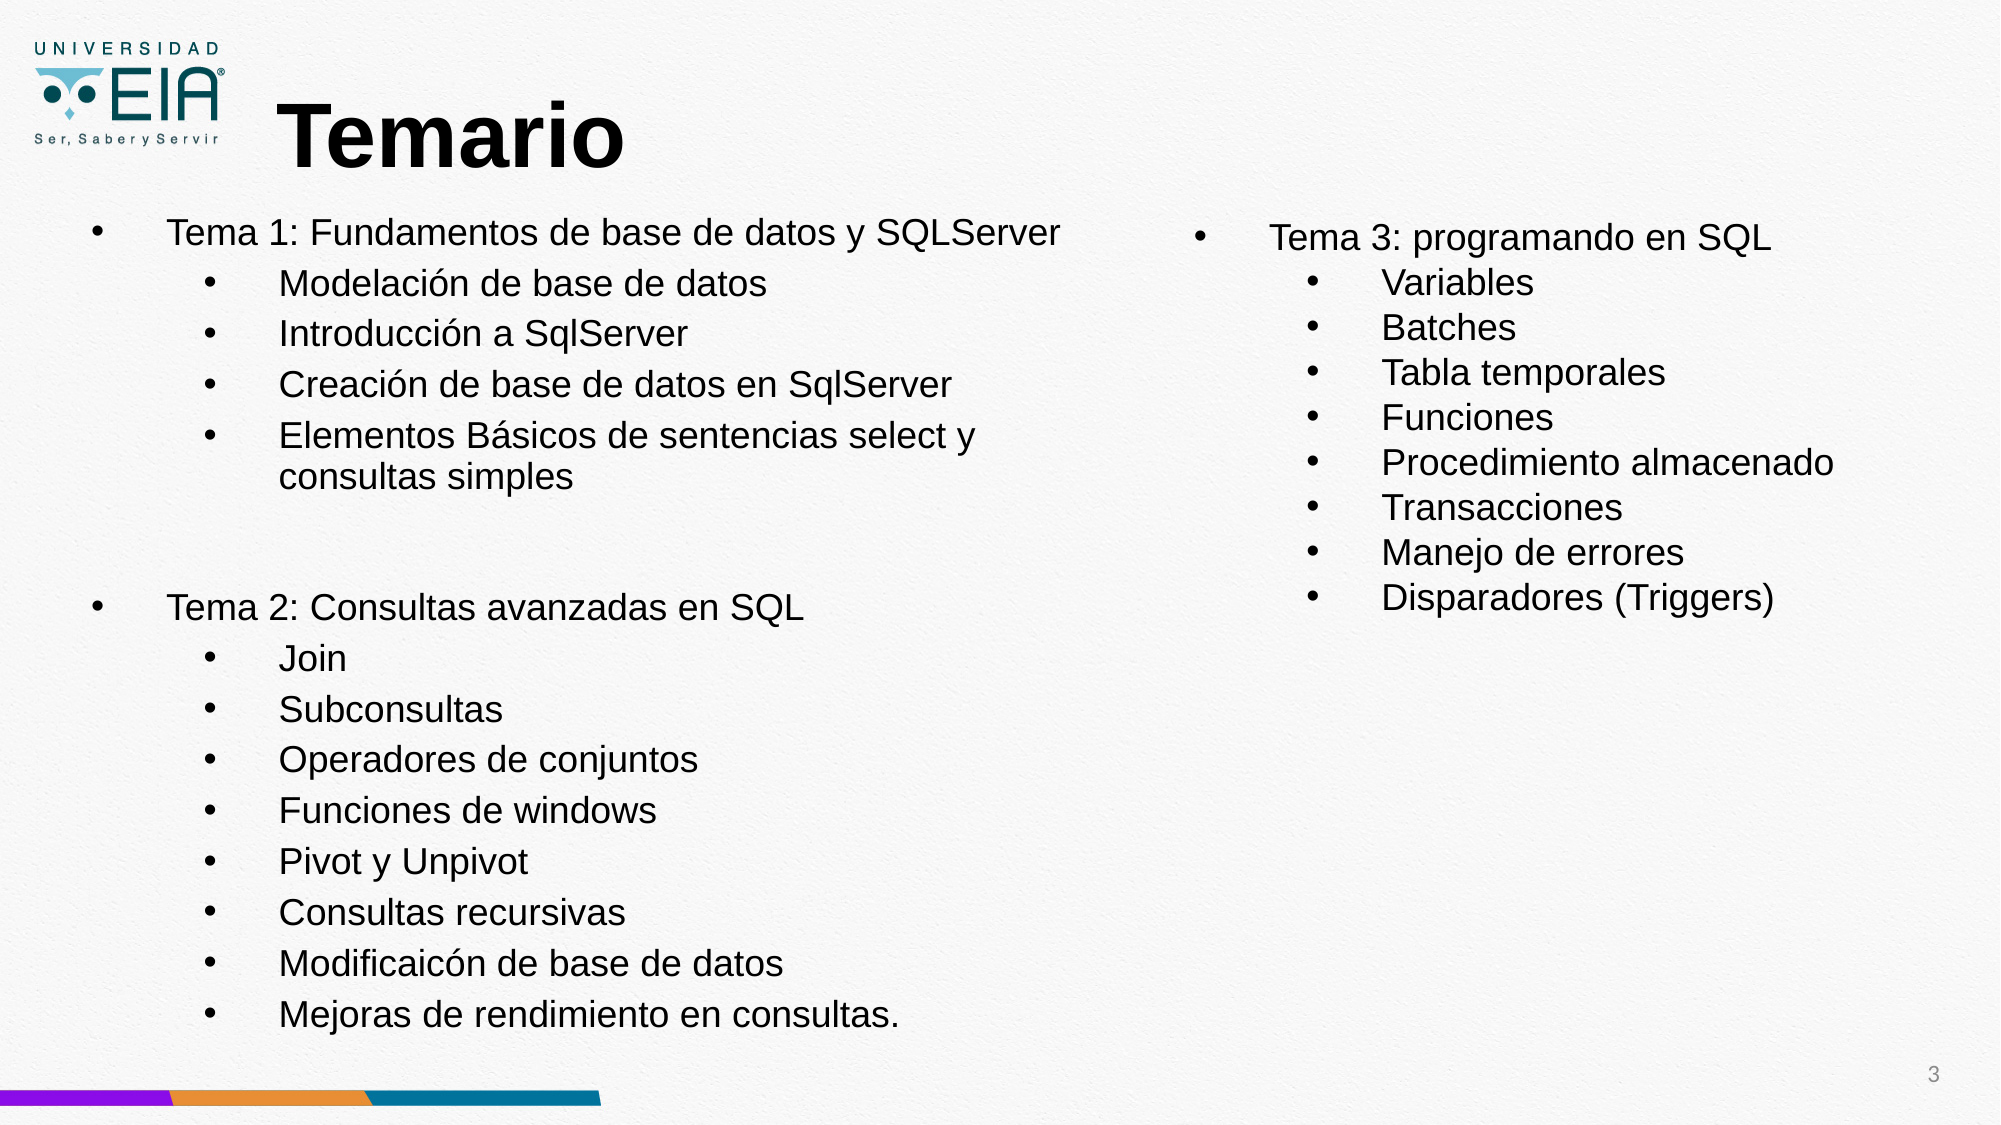

# Temario
Tema 3: programando en SQL
Variables
Batches
Tabla temporales
Funciones
Procedimiento almacenado
Transacciones
Manejo de errores
Disparadores (Triggers)

Tema 1: Fundamentos de base de datos y SQLServer
Modelación de base de datos
Introducción a SqlServer
Creación de base de datos en SqlServer
Elementos Básicos de sentencias select y consultas simples

Tema 2: Consultas avanzadas en SQL
Join
Subconsultas
Operadores de conjuntos
Funciones de windows
Pivot y Unpivot
Consultas recursivas
Modificaicón de base de datos
Mejoras de rendimiento en consultas.

3